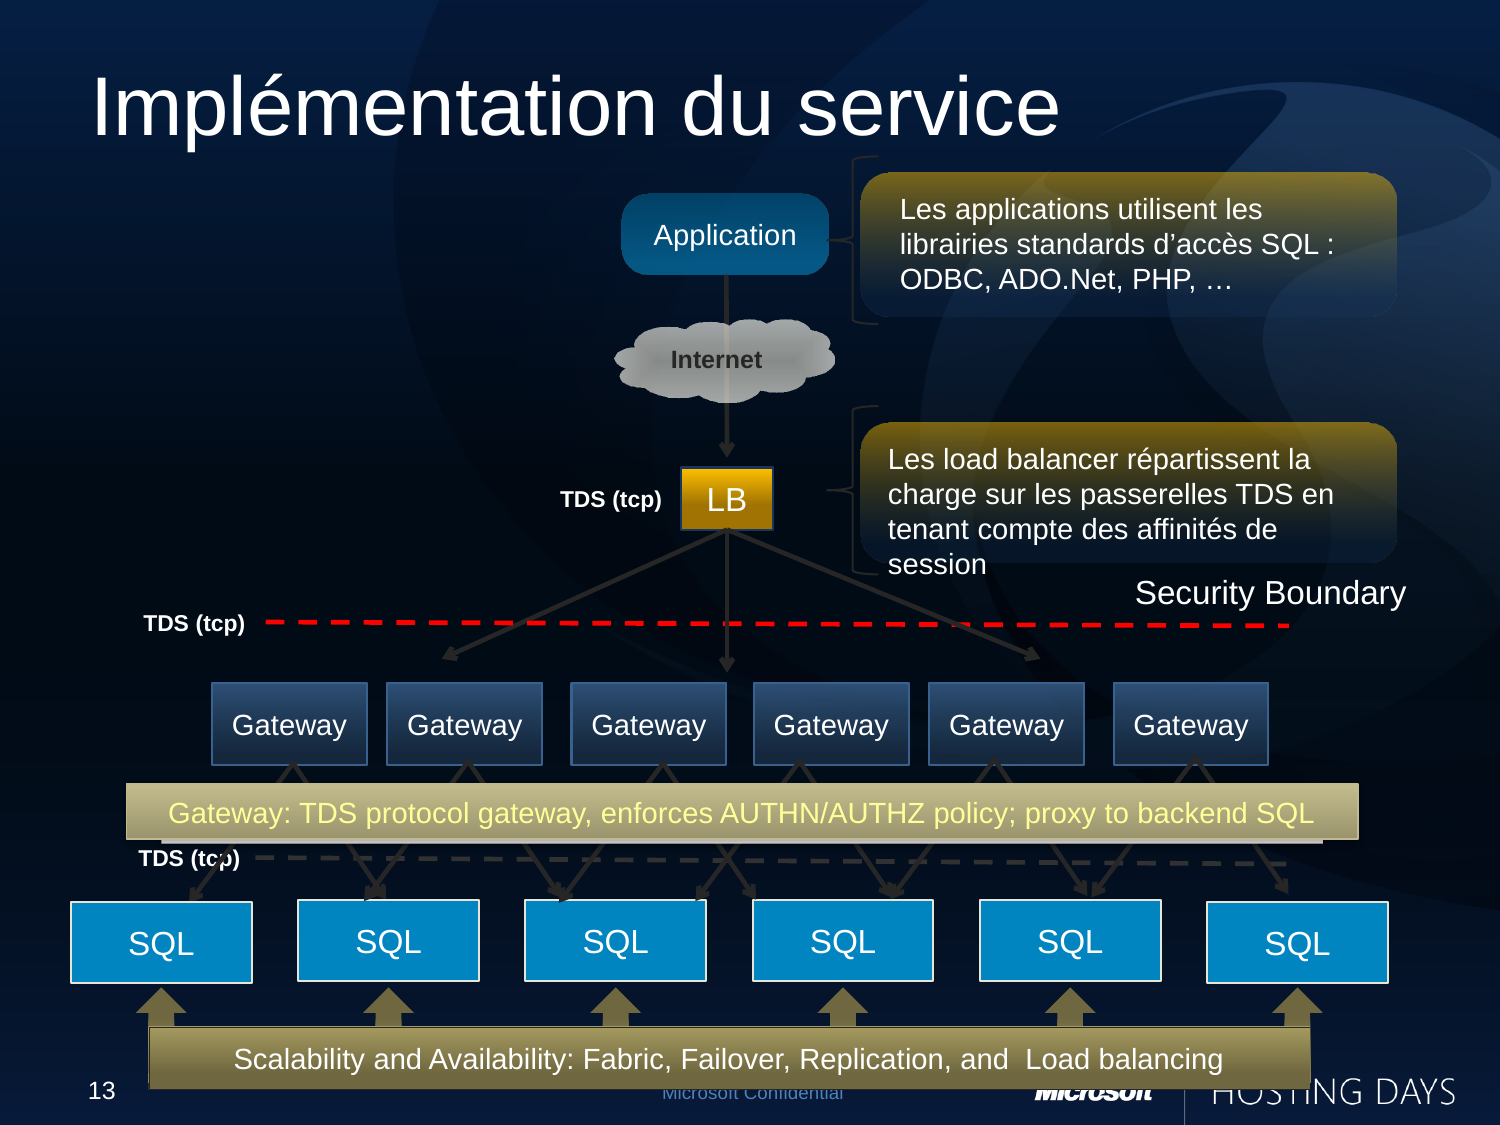

# Implémentation du service

Les applications utilisent les librairies standards d’accès SQL : ODBC, ADO.Net, PHP, …
Application
Internet

Les load balancer répartissent la charge sur les passerelles TDS en tenant compte des affinités de session
LB
TDS (tcp)
Security Boundary
TDS (tcp)
Gateway
Gateway
Gateway
Gateway
Gateway
Gateway
Gateway: TDS protocol gateway, enforces AUTHN/AUTHZ policy; proxy to backend SQL

TDS (tcp)
SQL
SQL
SQL
SQL
SQL
SQL

Scalability and Availability: Fabric, Failover, Replication, and  Load balancing